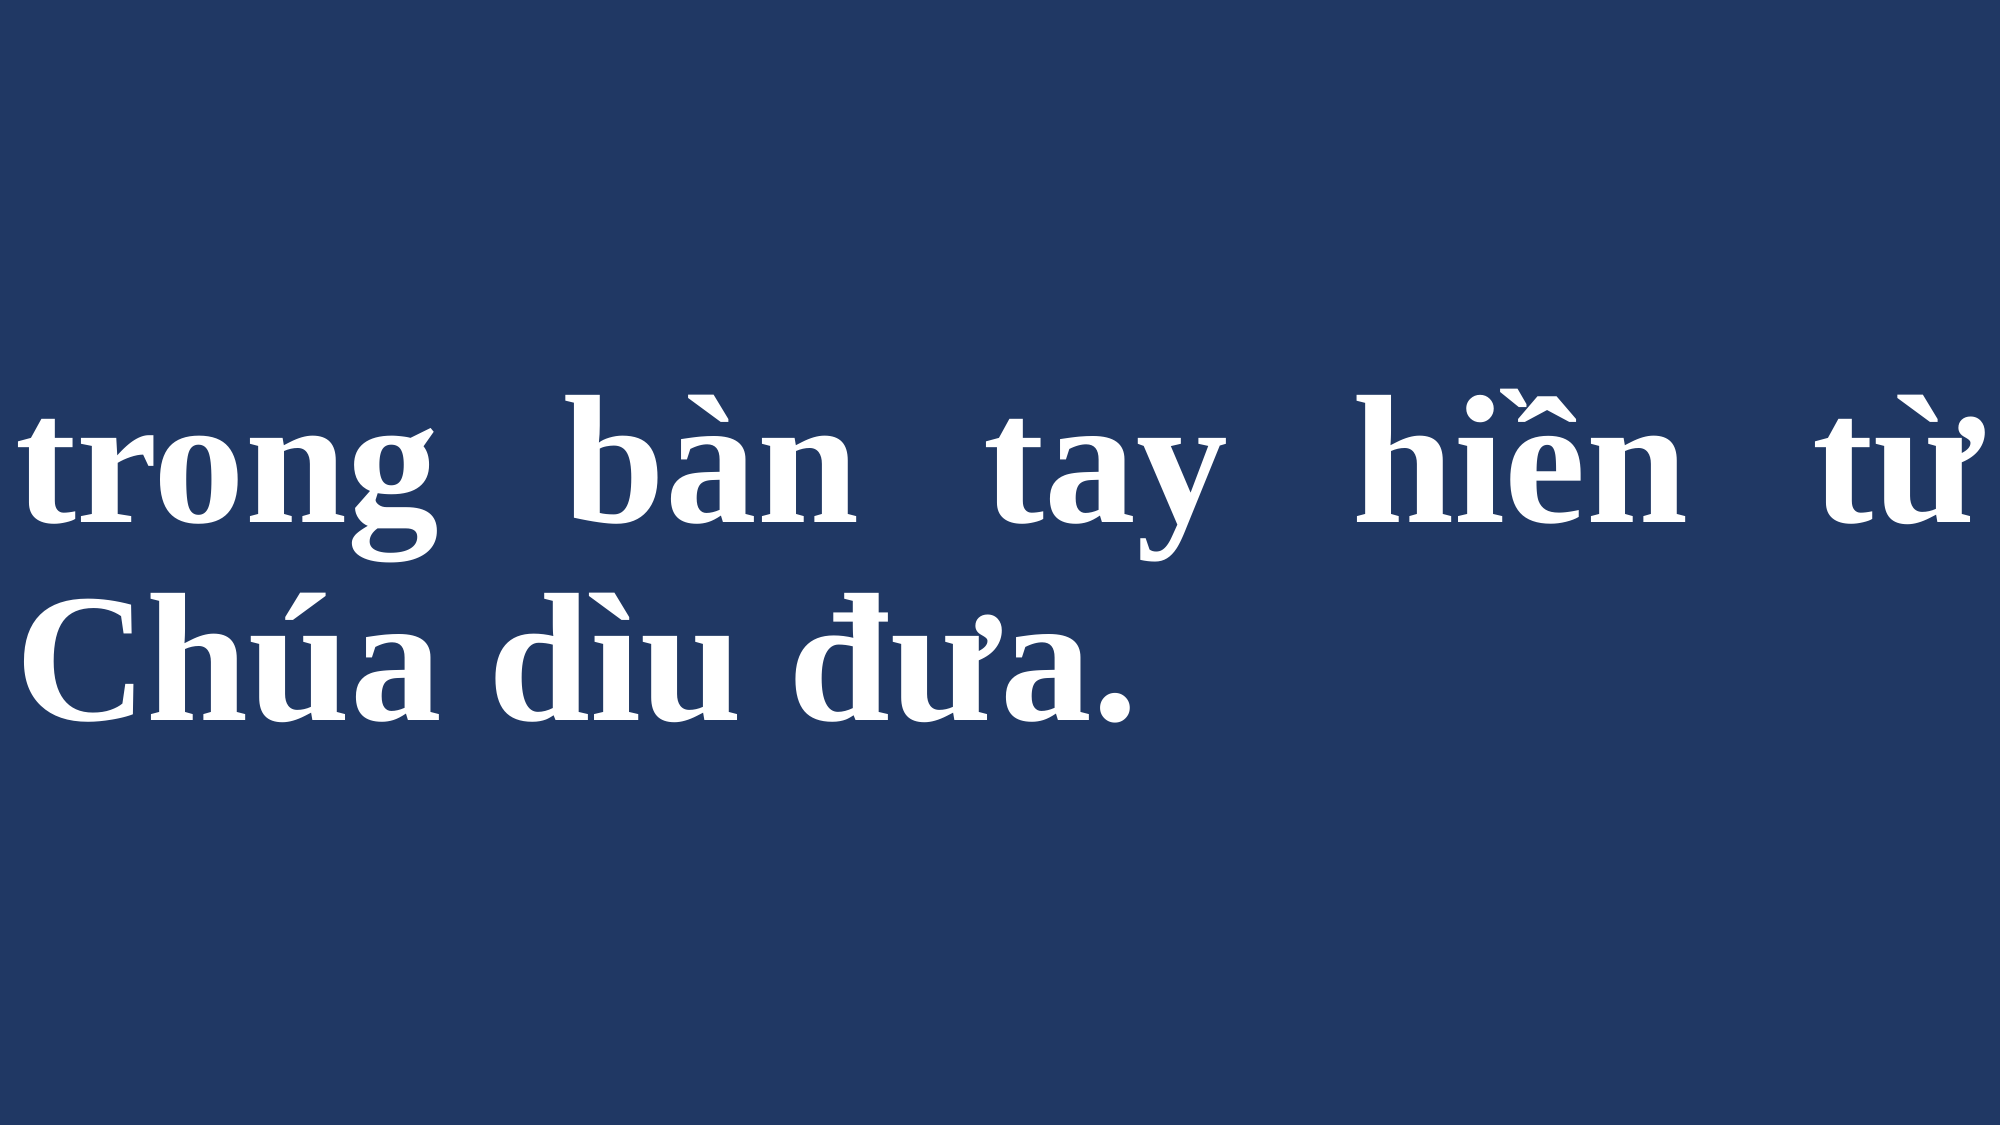

# trong bàn tay hiền từ Chúa dìu đưa.